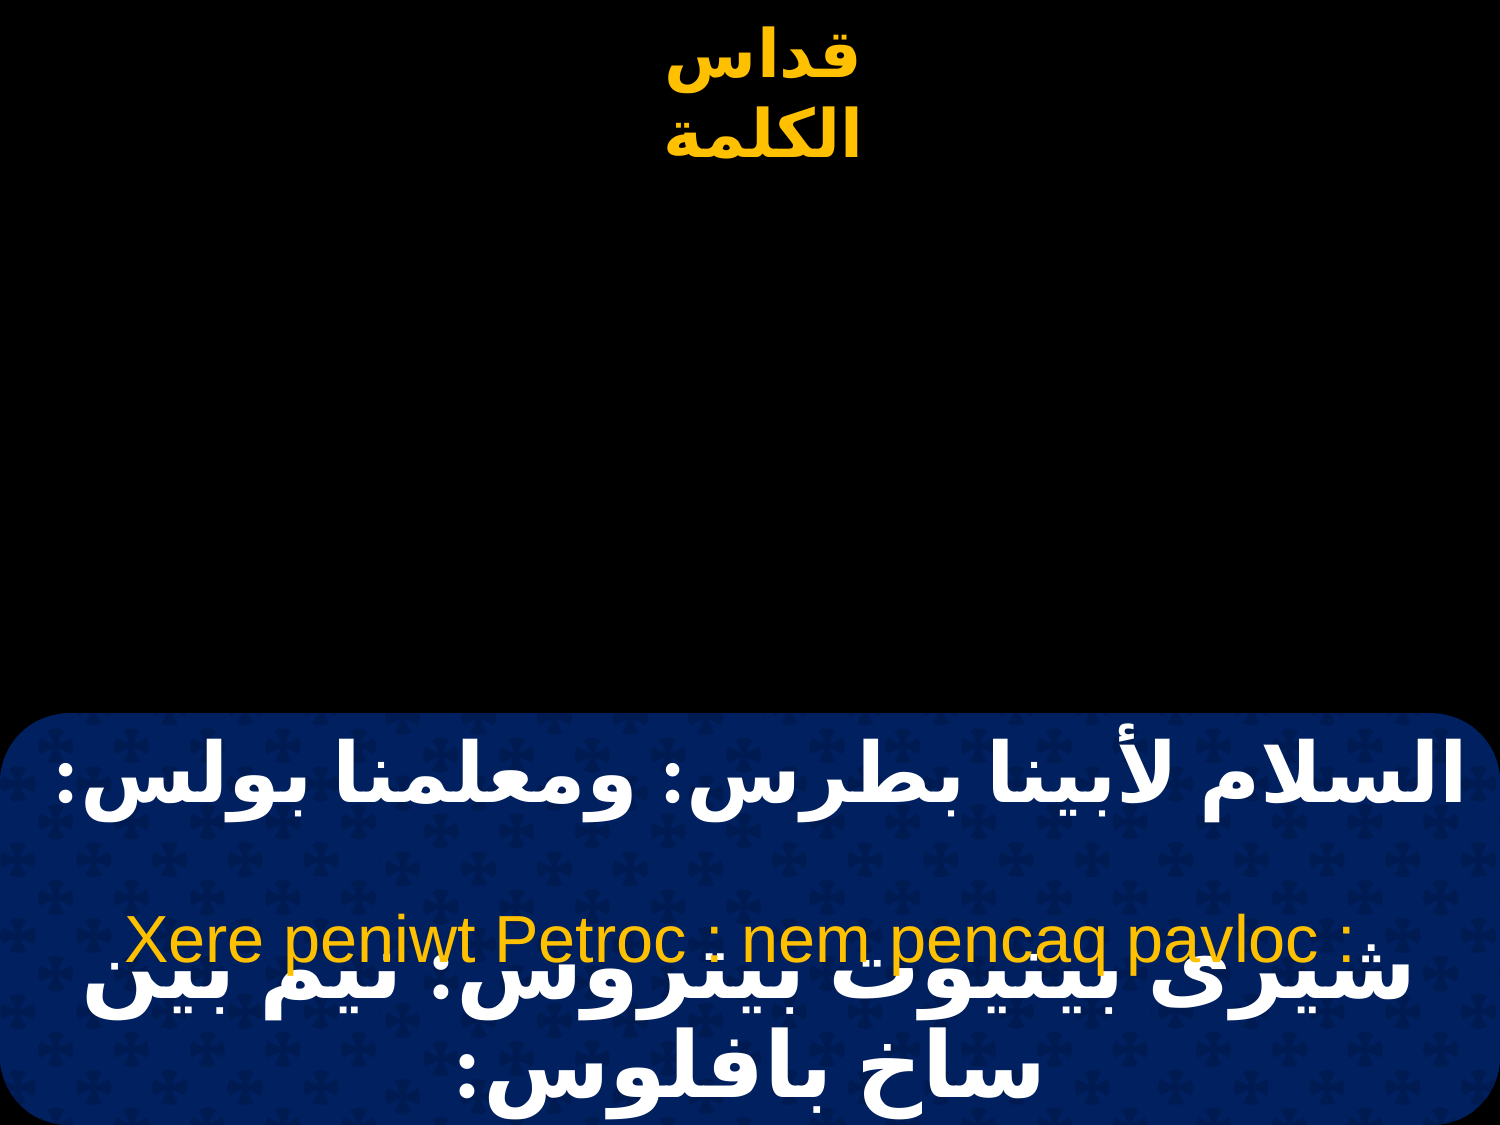

# السلام لأبينا بطرس: ومعلمنا بولس:
Xere peniwt Petroc : nem pencaq pavloc :
شيرى بينيوت بيتروس: نيم بين ساخ بافلوس: